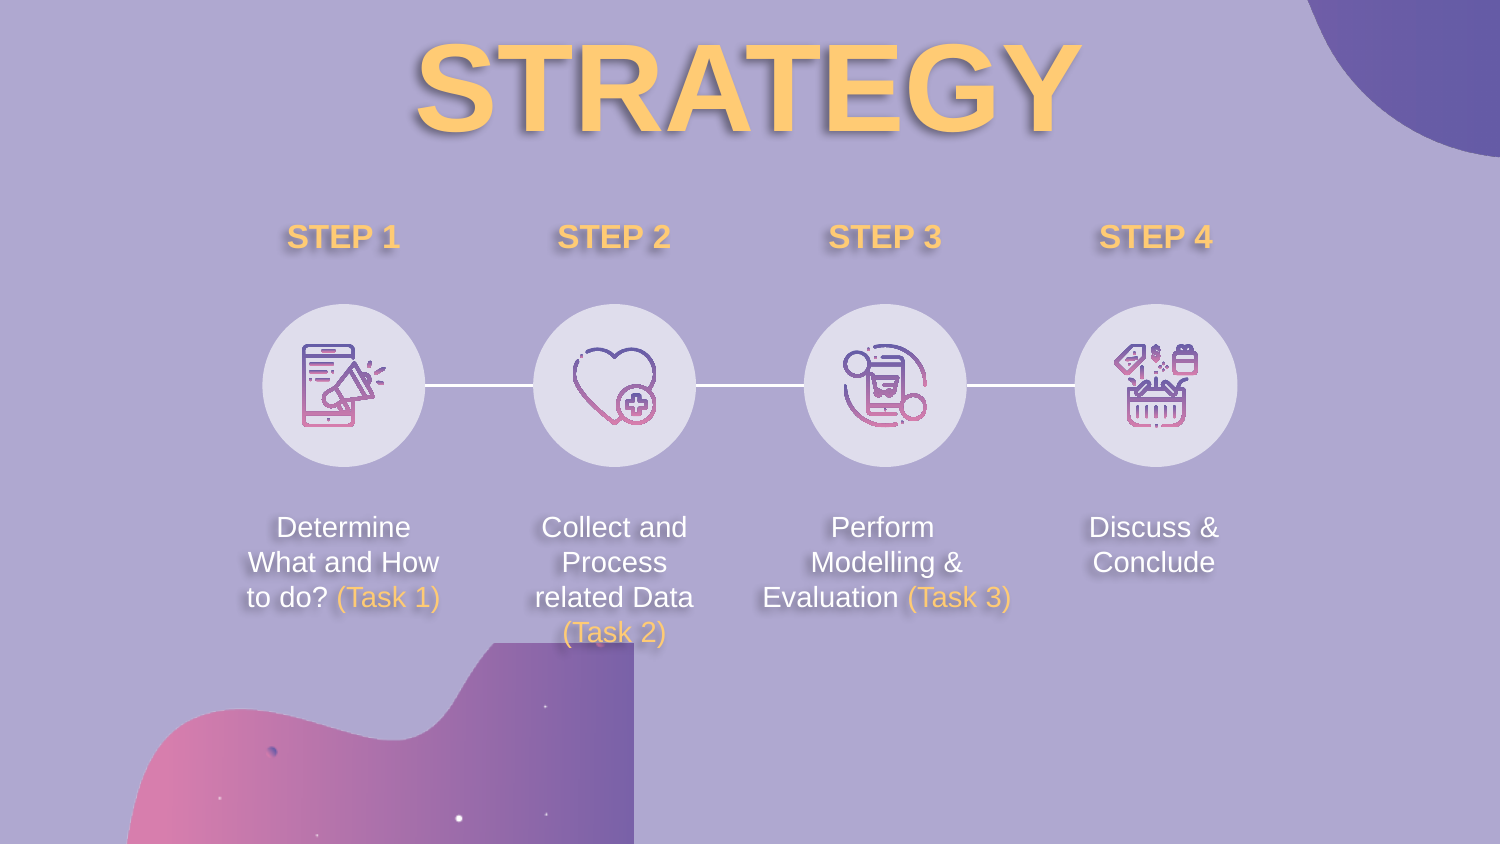

# STRATEGY
STEP 1
STEP 2
STEP 3
STEP 4

Determine What and How to do? (Task 1)
Collect and Process related Data (Task 2)
Perform
Modelling & Evaluation (Task 3)
Discuss & Conclude